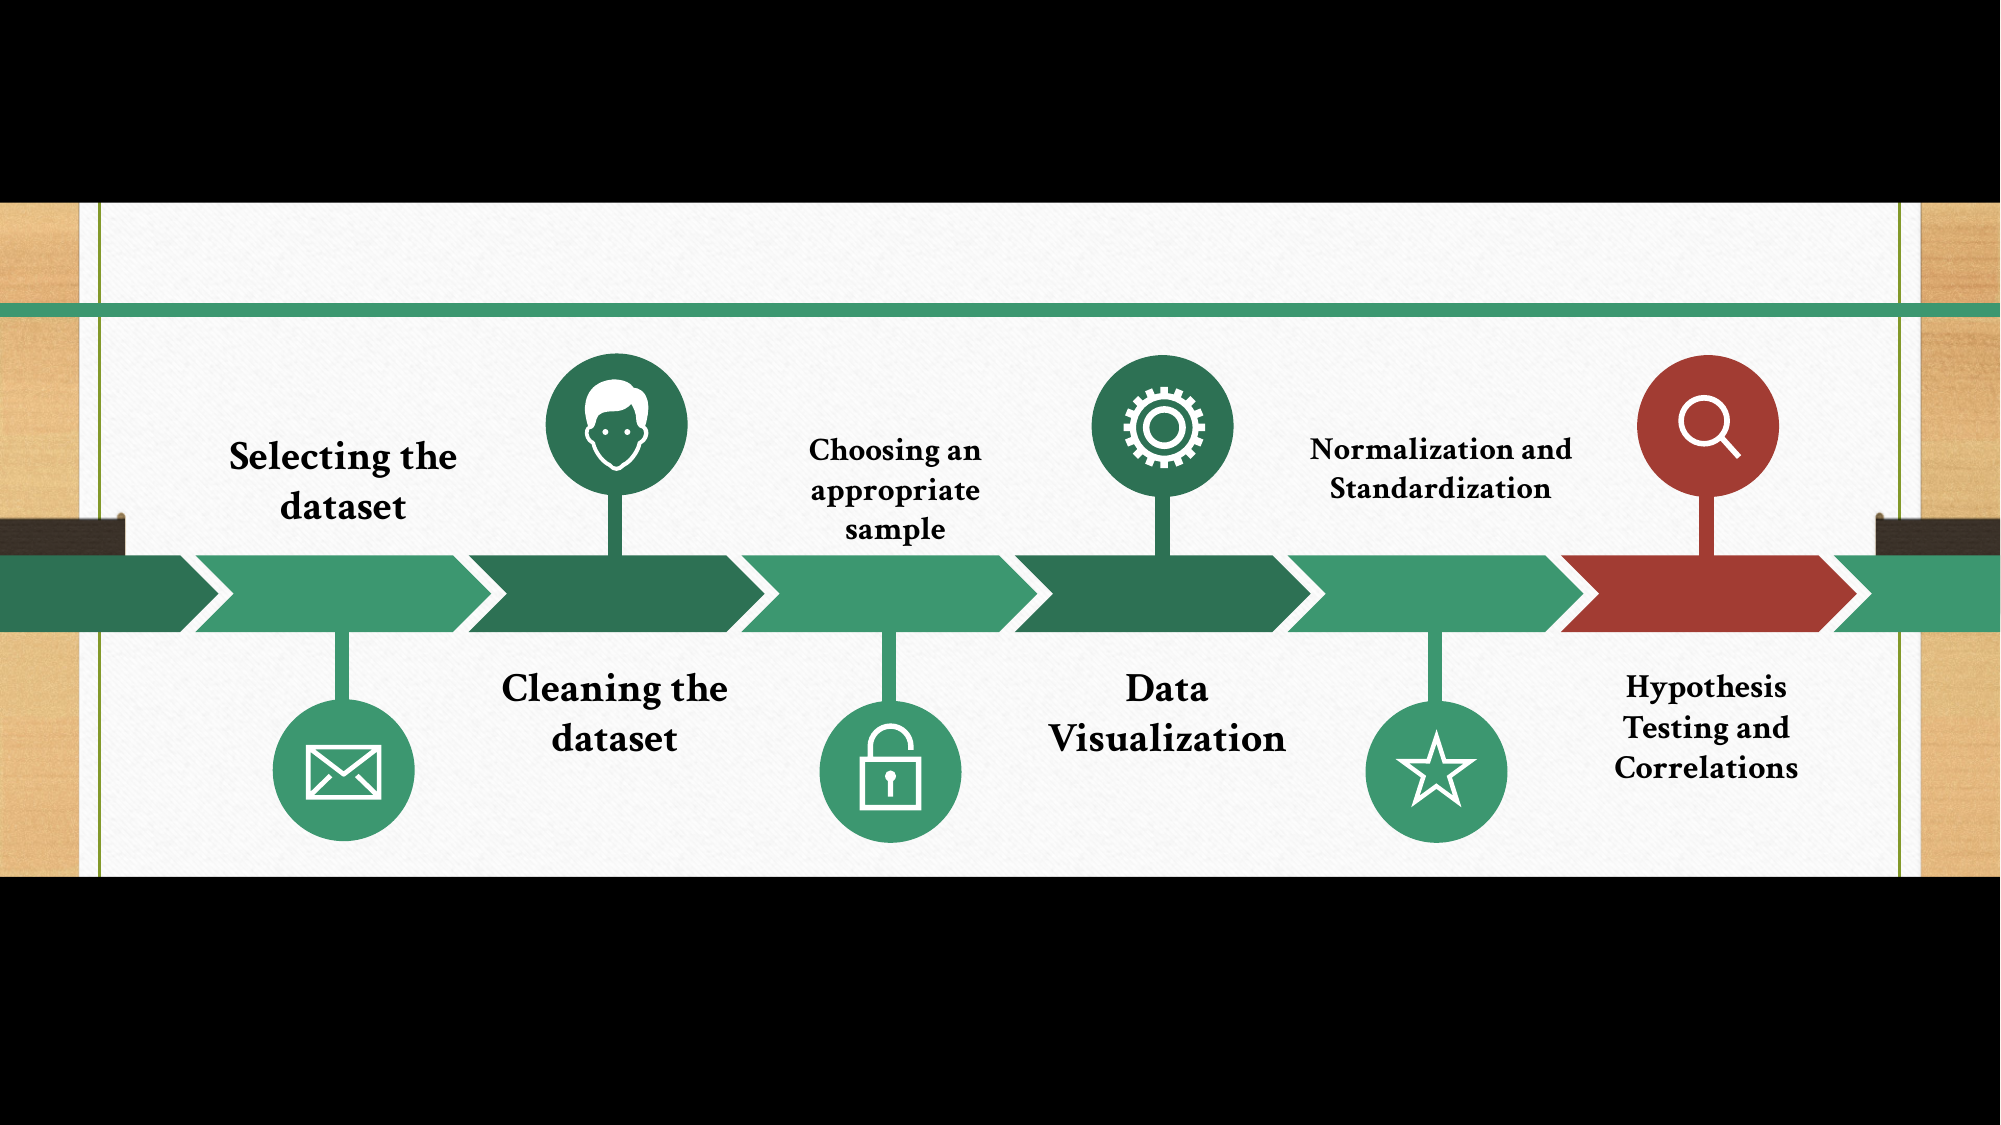

#

Selecting the dataset

Choosing an appropriate sample

Normalization and Standardization

Cleaning the dataset

Data Visualization

Hypothesis Testing and Correlations